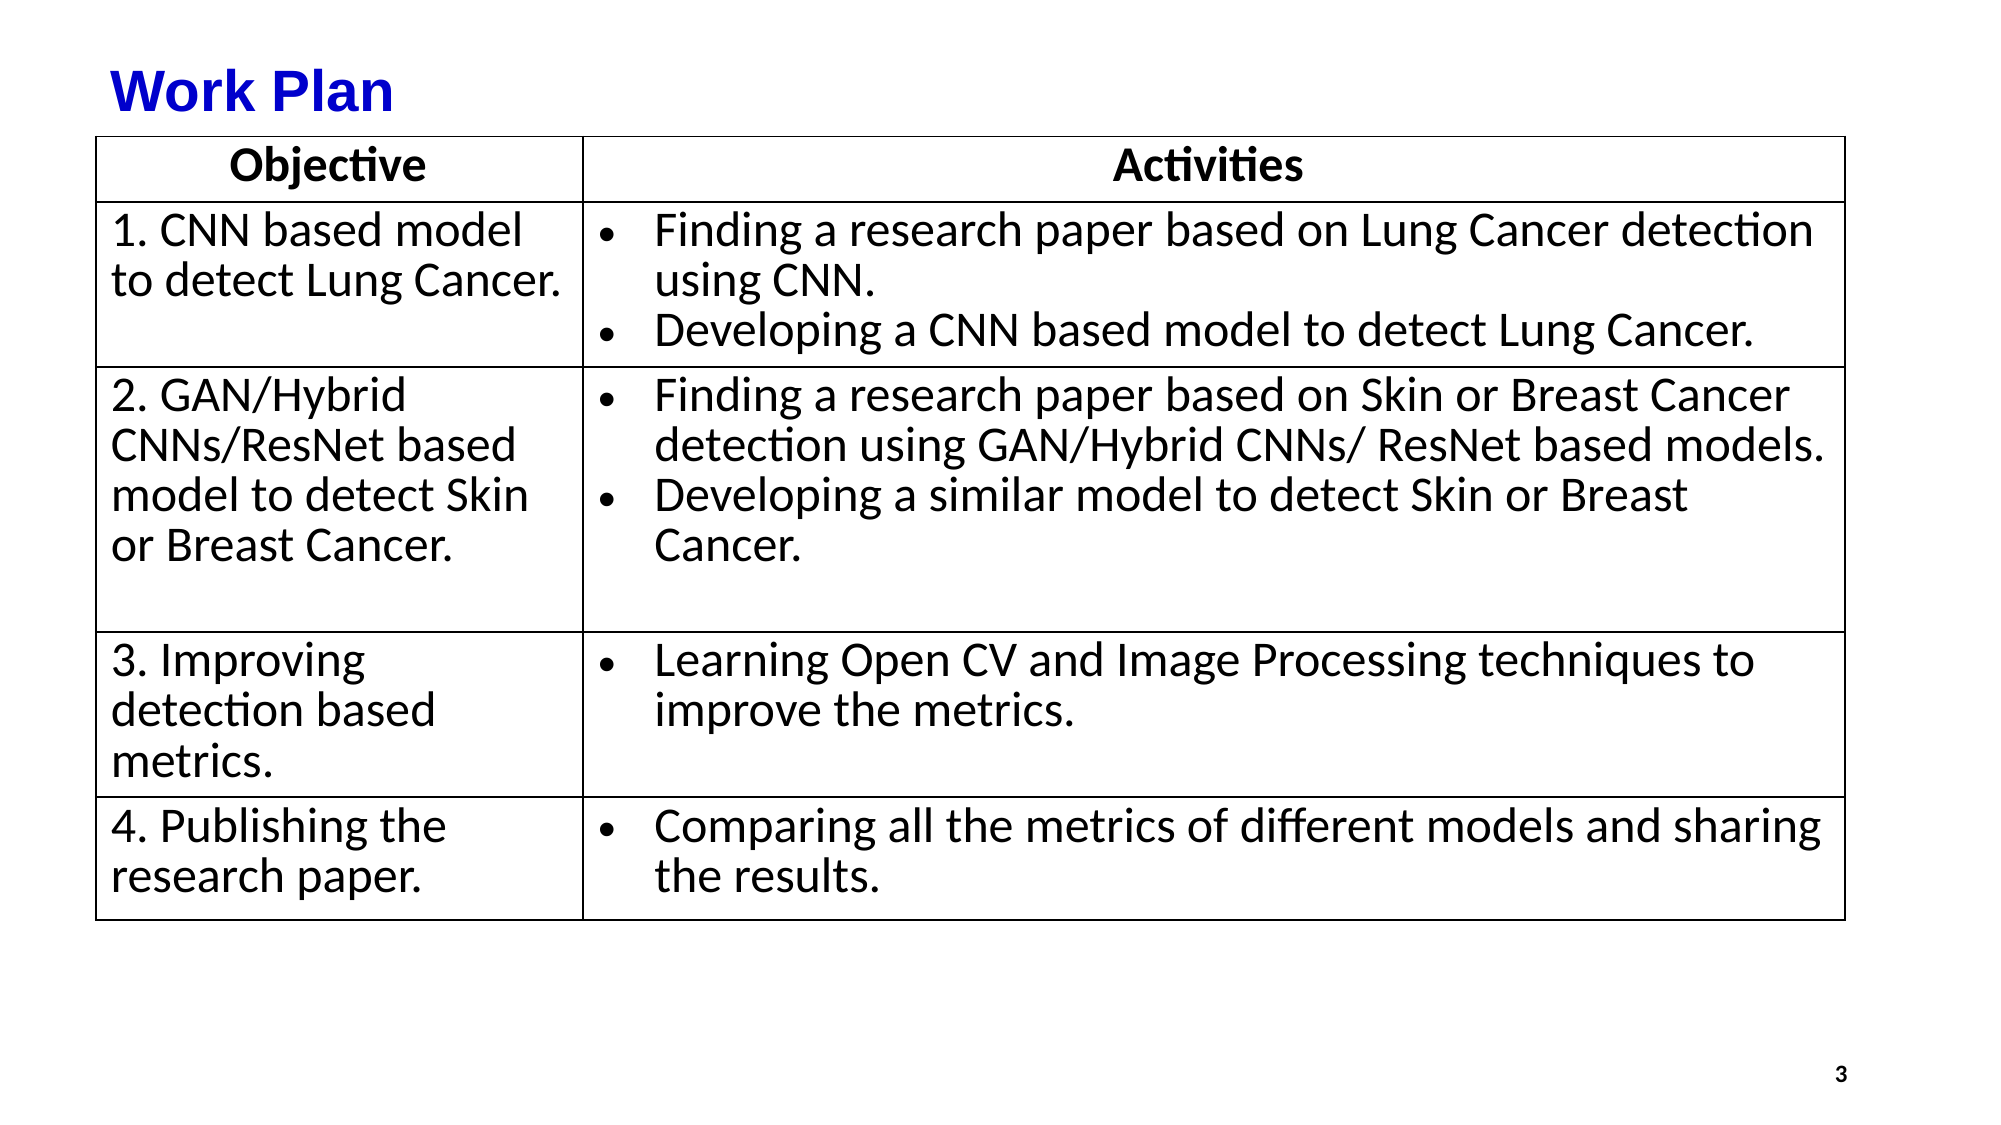

# Work Plan
| Objective | Activities |
| --- | --- |
| 1. CNN based model to detect Lung Cancer. | Finding a research paper based on Lung Cancer detection using CNN. Developing a CNN based model to detect Lung Cancer. |
| 2. GAN/Hybrid CNNs/ResNet based model to detect Skin or Breast Cancer. | Finding a research paper based on Skin or Breast Cancer detection using GAN/Hybrid CNNs/ ResNet based models. Developing a similar model to detect Skin or Breast Cancer. |
| 3. Improving detection based metrics. | Learning Open CV and Image Processing techniques to improve the metrics. |
| 4. Publishing the research paper. | Comparing all the metrics of different models and sharing the results. |
3